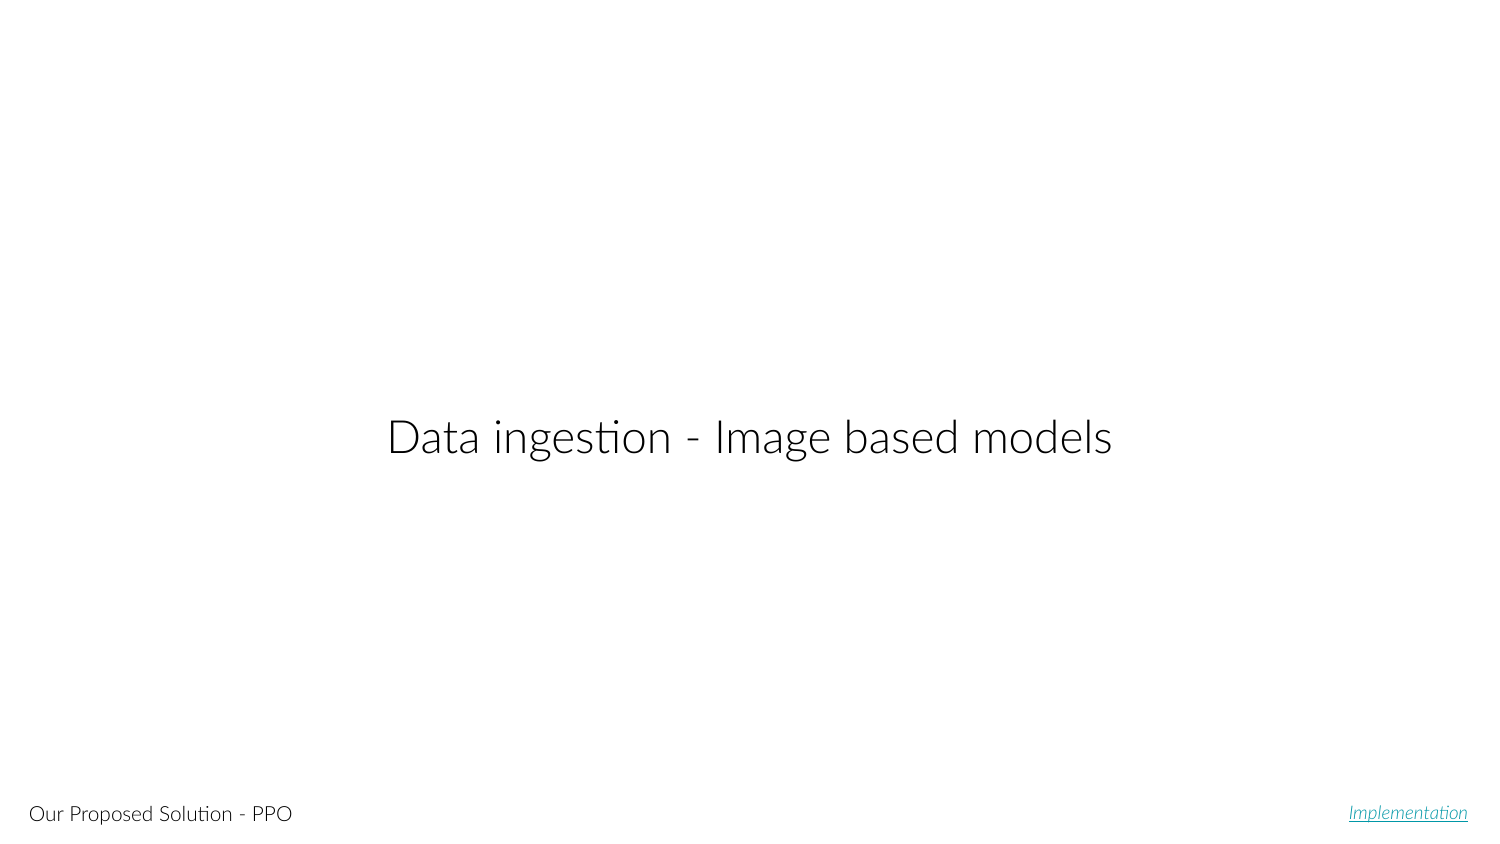

Data ingestion - Image based models
Our Proposed Solution - PPO
Implementation